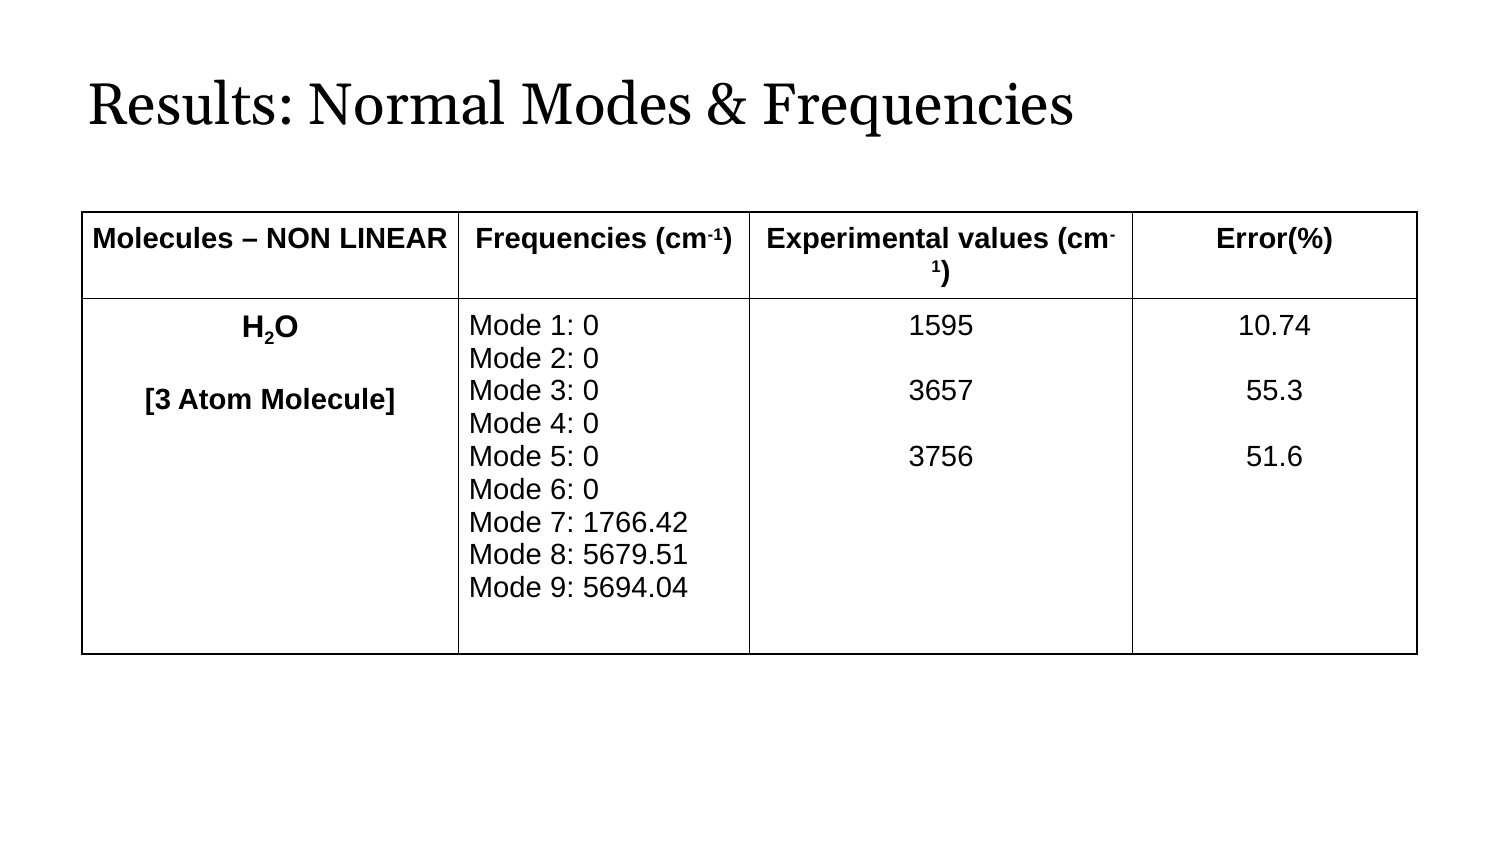

# Results: Normal Modes & Frequencies
| Molecules – NON LINEAR | Frequencies (cm-1) | Experimental values (cm-1) | Error(%) |
| --- | --- | --- | --- |
| H2O [3 Atom Molecule] | Mode 1: 0 Mode 2: 0 Mode 3: 0 Mode 4: 0 Mode 5: 0 Mode 6: 0 Mode 7: 1766.42 Mode 8: 5679.51 Mode 9: 5694.04 | 1595 3657 3756 | 10.74 55.3 51.6 |